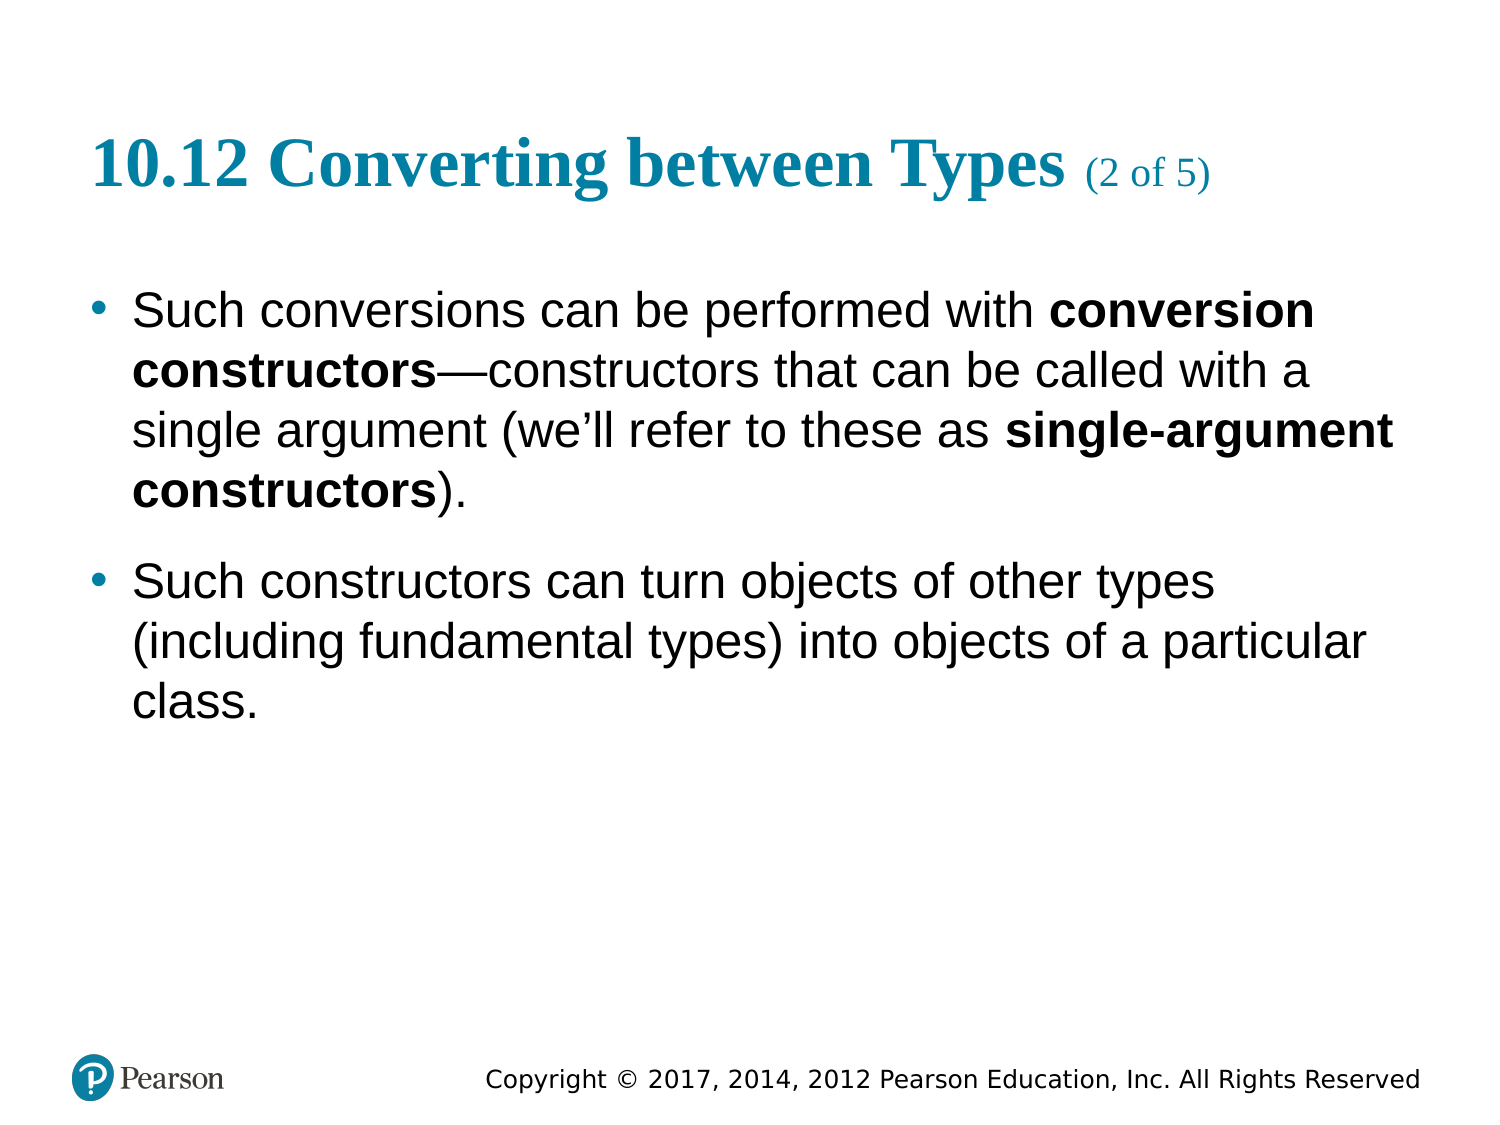

# 10.12 Converting between Types (2 of 5)
Such conversions can be performed with conversion constructors—constructors that can be called with a single argument (we’ll refer to these as single-argument constructors).
Such constructors can turn objects of other types (including fundamental types) into objects of a particular class.